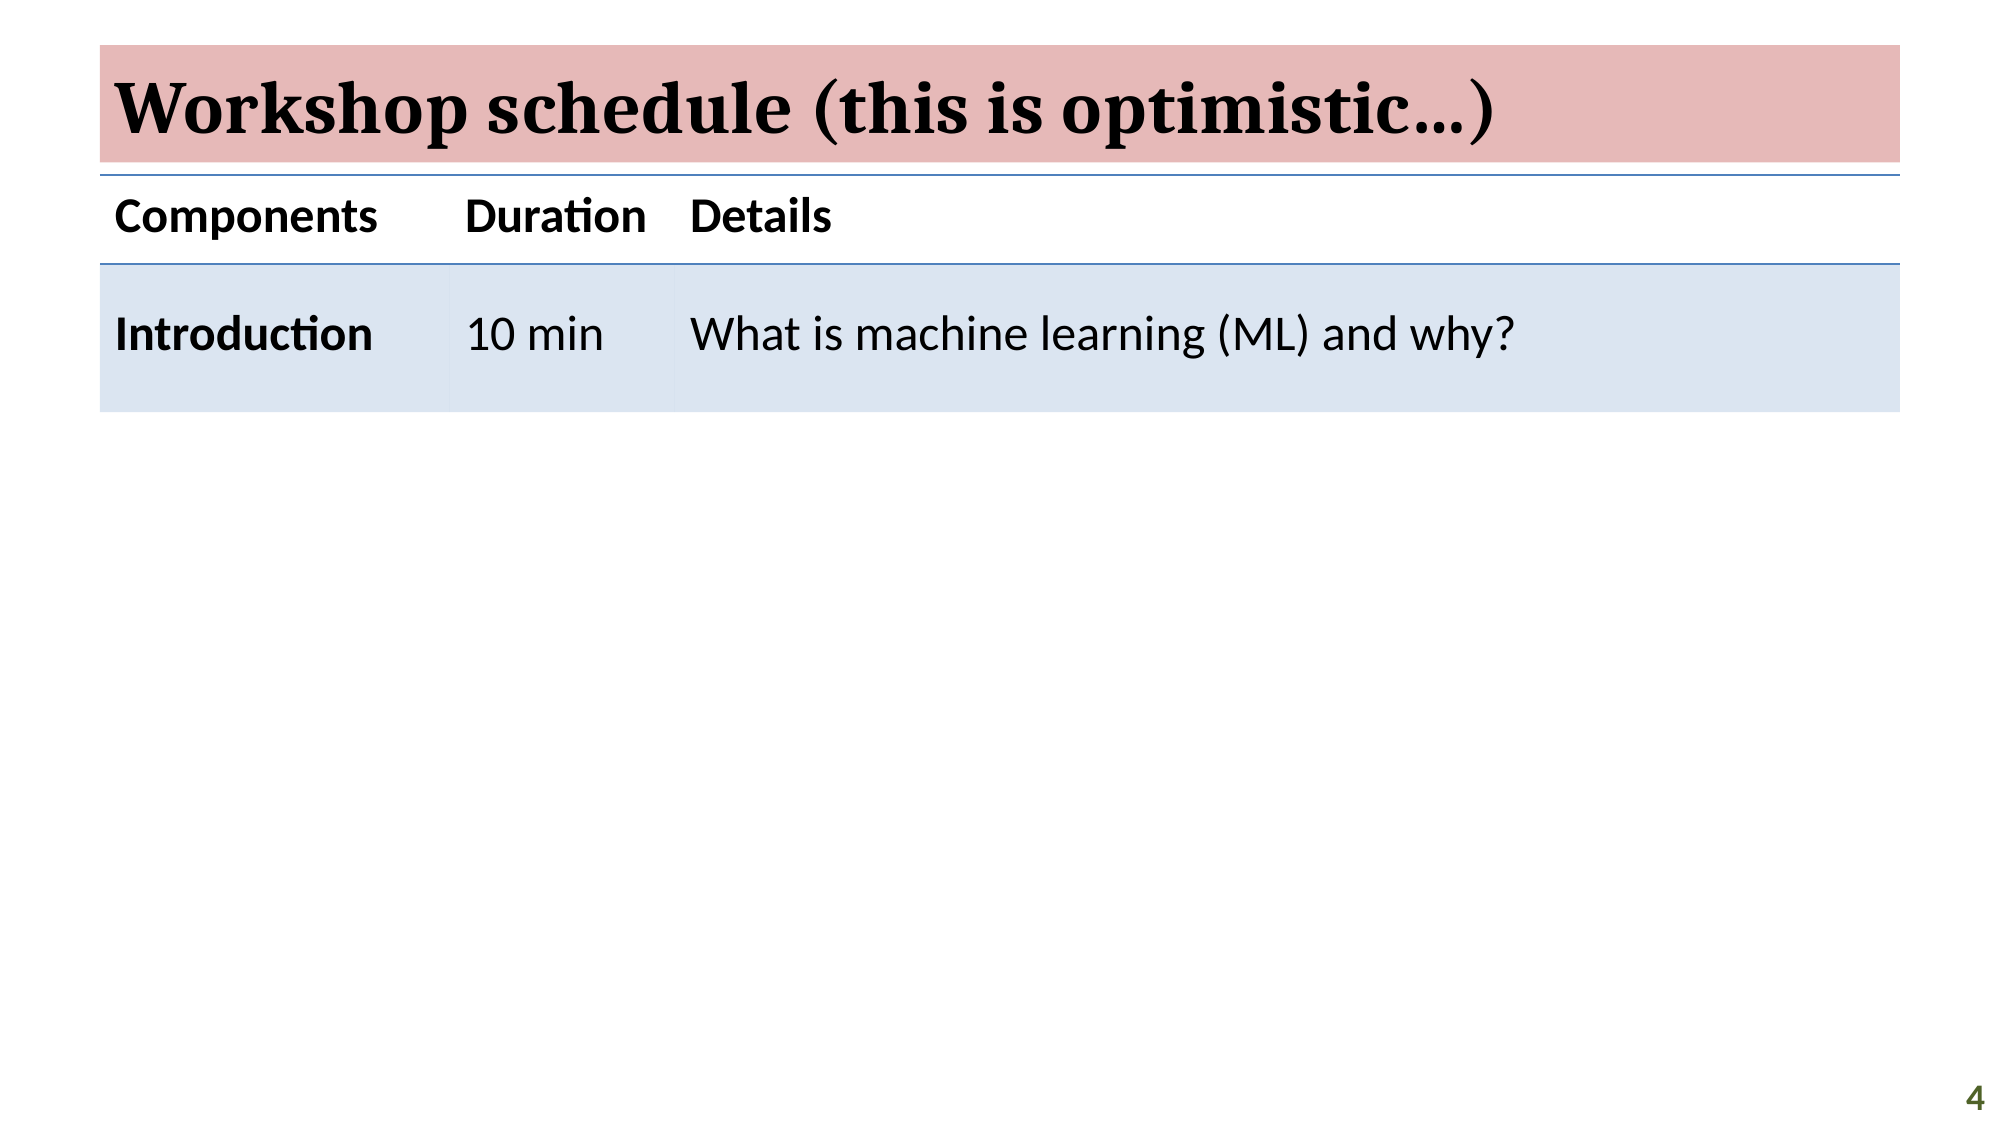

# Workshop schedule (this is optimistic…)
| Components | Duration | Details |
| --- | --- | --- |
| Introduction | 10 min | What is machine learning (ML) and why? |
| Discussion 1 | 5 min | Questions about the introduction. |
| Running ML analysis | 30 min | [Eyes-on] How to run an ML analysis? |
| Discussion 2 | 10 min | What have you learned and what’s challenging? |
| Summary | 5 min | What’s the limitation and how about some resources? |

4